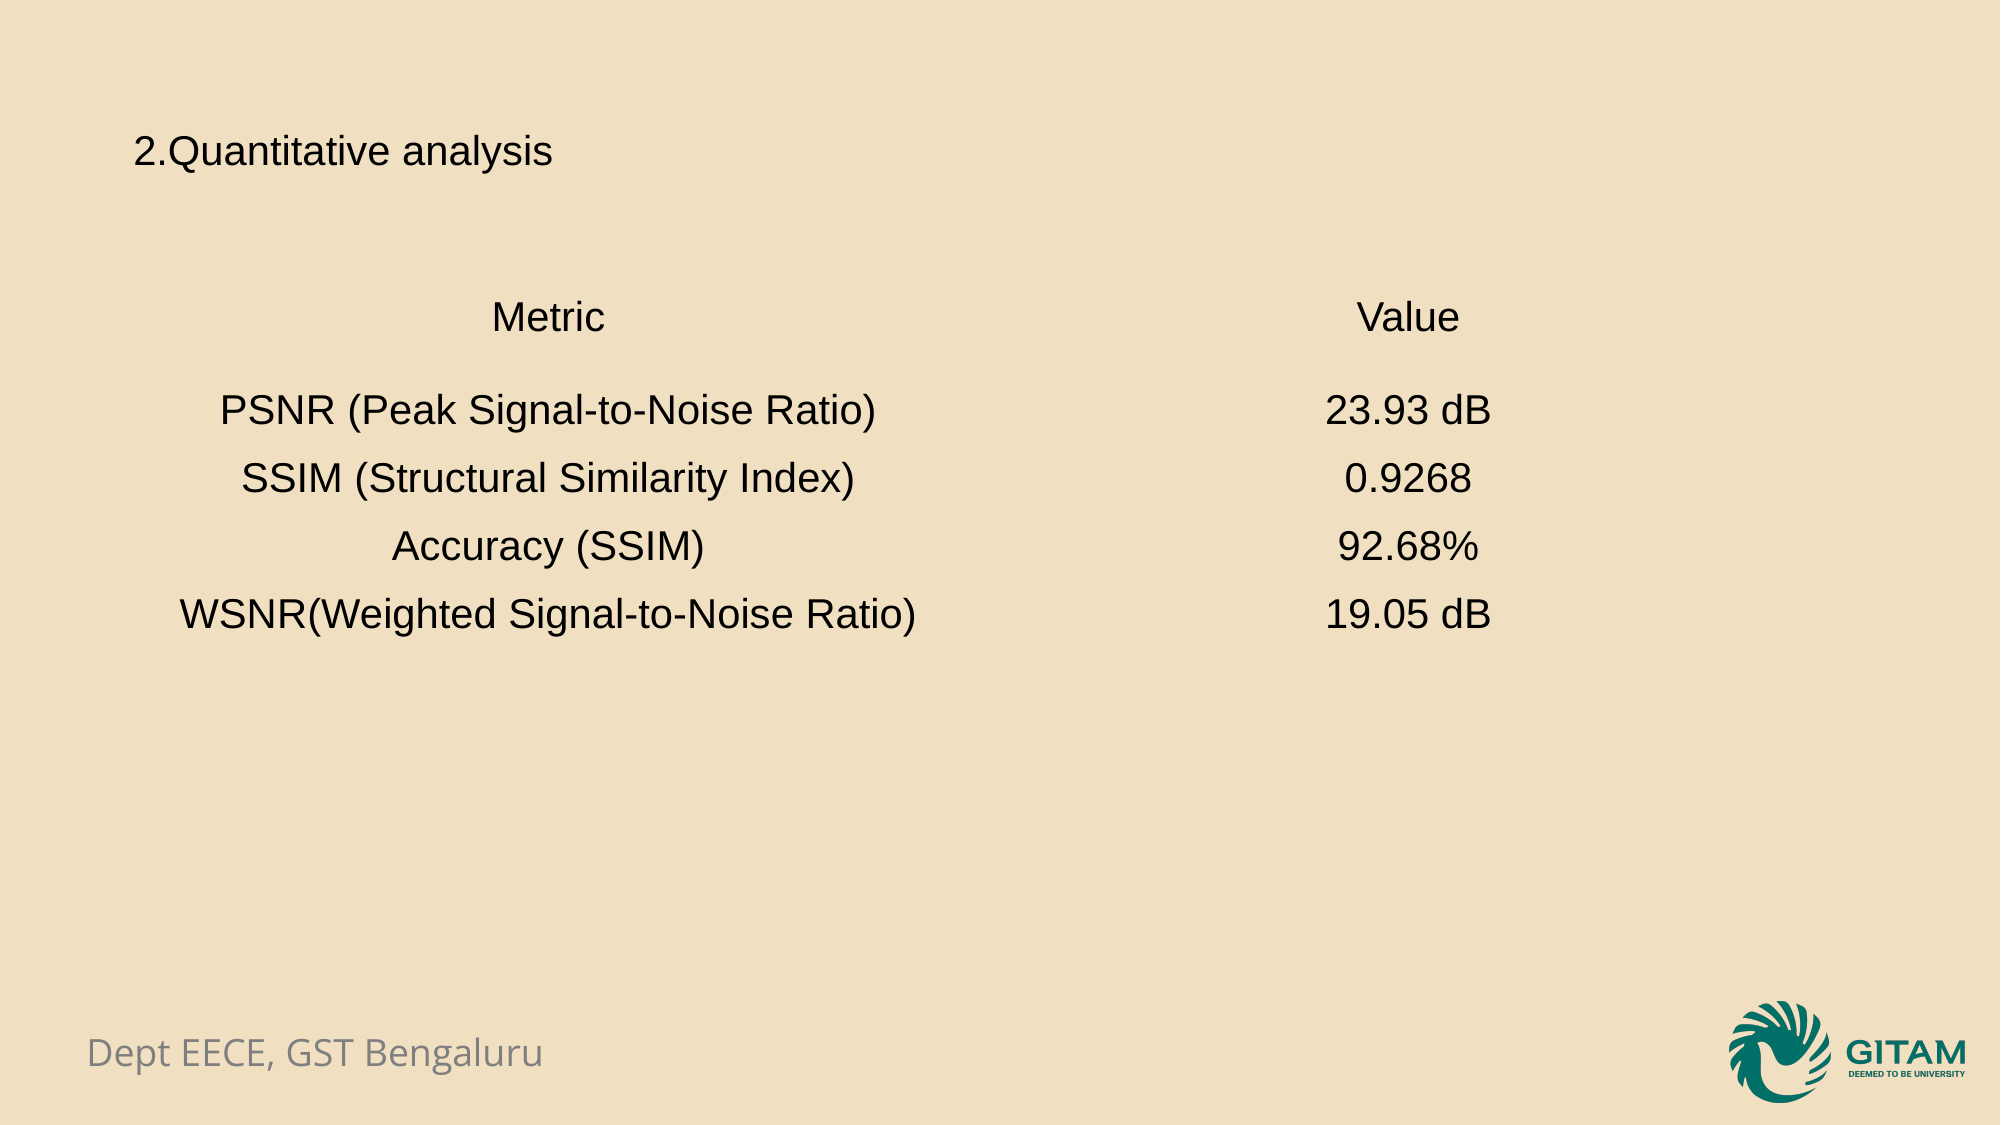

2.Quantitative analysis
| Metric | Value |
| --- | --- |
| PSNR (Peak Signal-to-Noise Ratio) | 23.93 dB |
| SSIM (Structural Similarity Index) | 0.9268 |
| Accuracy (SSIM) | 92.68% |
| WSNR(Weighted Signal-to-Noise Ratio) | 19.05 dB |